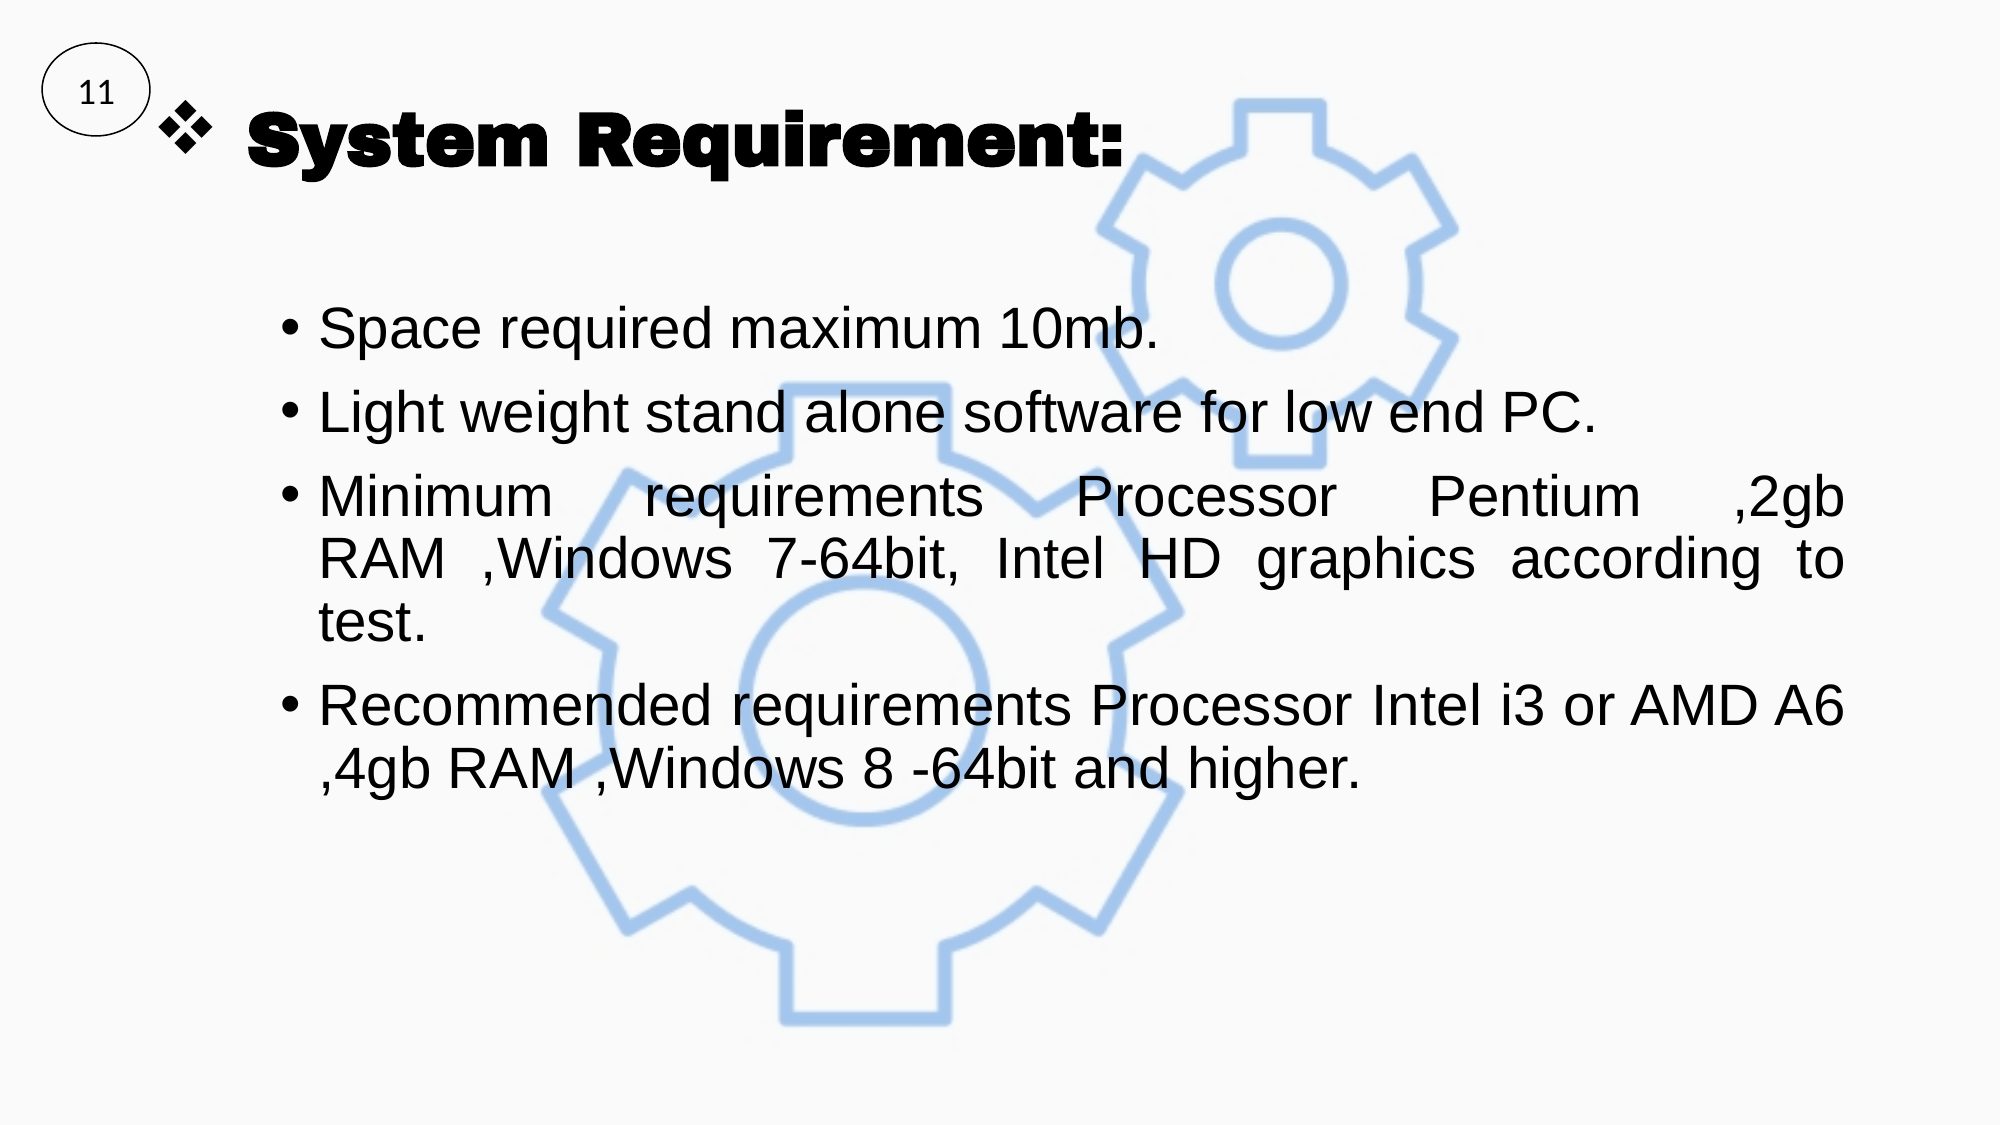

11
# System Requirement:
Space required maximum 10mb.
Light weight stand alone software for low end PC.
Minimum requirements Processor Pentium ,2gb RAM ,Windows 7-64bit, Intel HD graphics according to test.
Recommended requirements Processor Intel i3 or AMD A6 ,4gb RAM ,Windows 8 -64bit and higher.